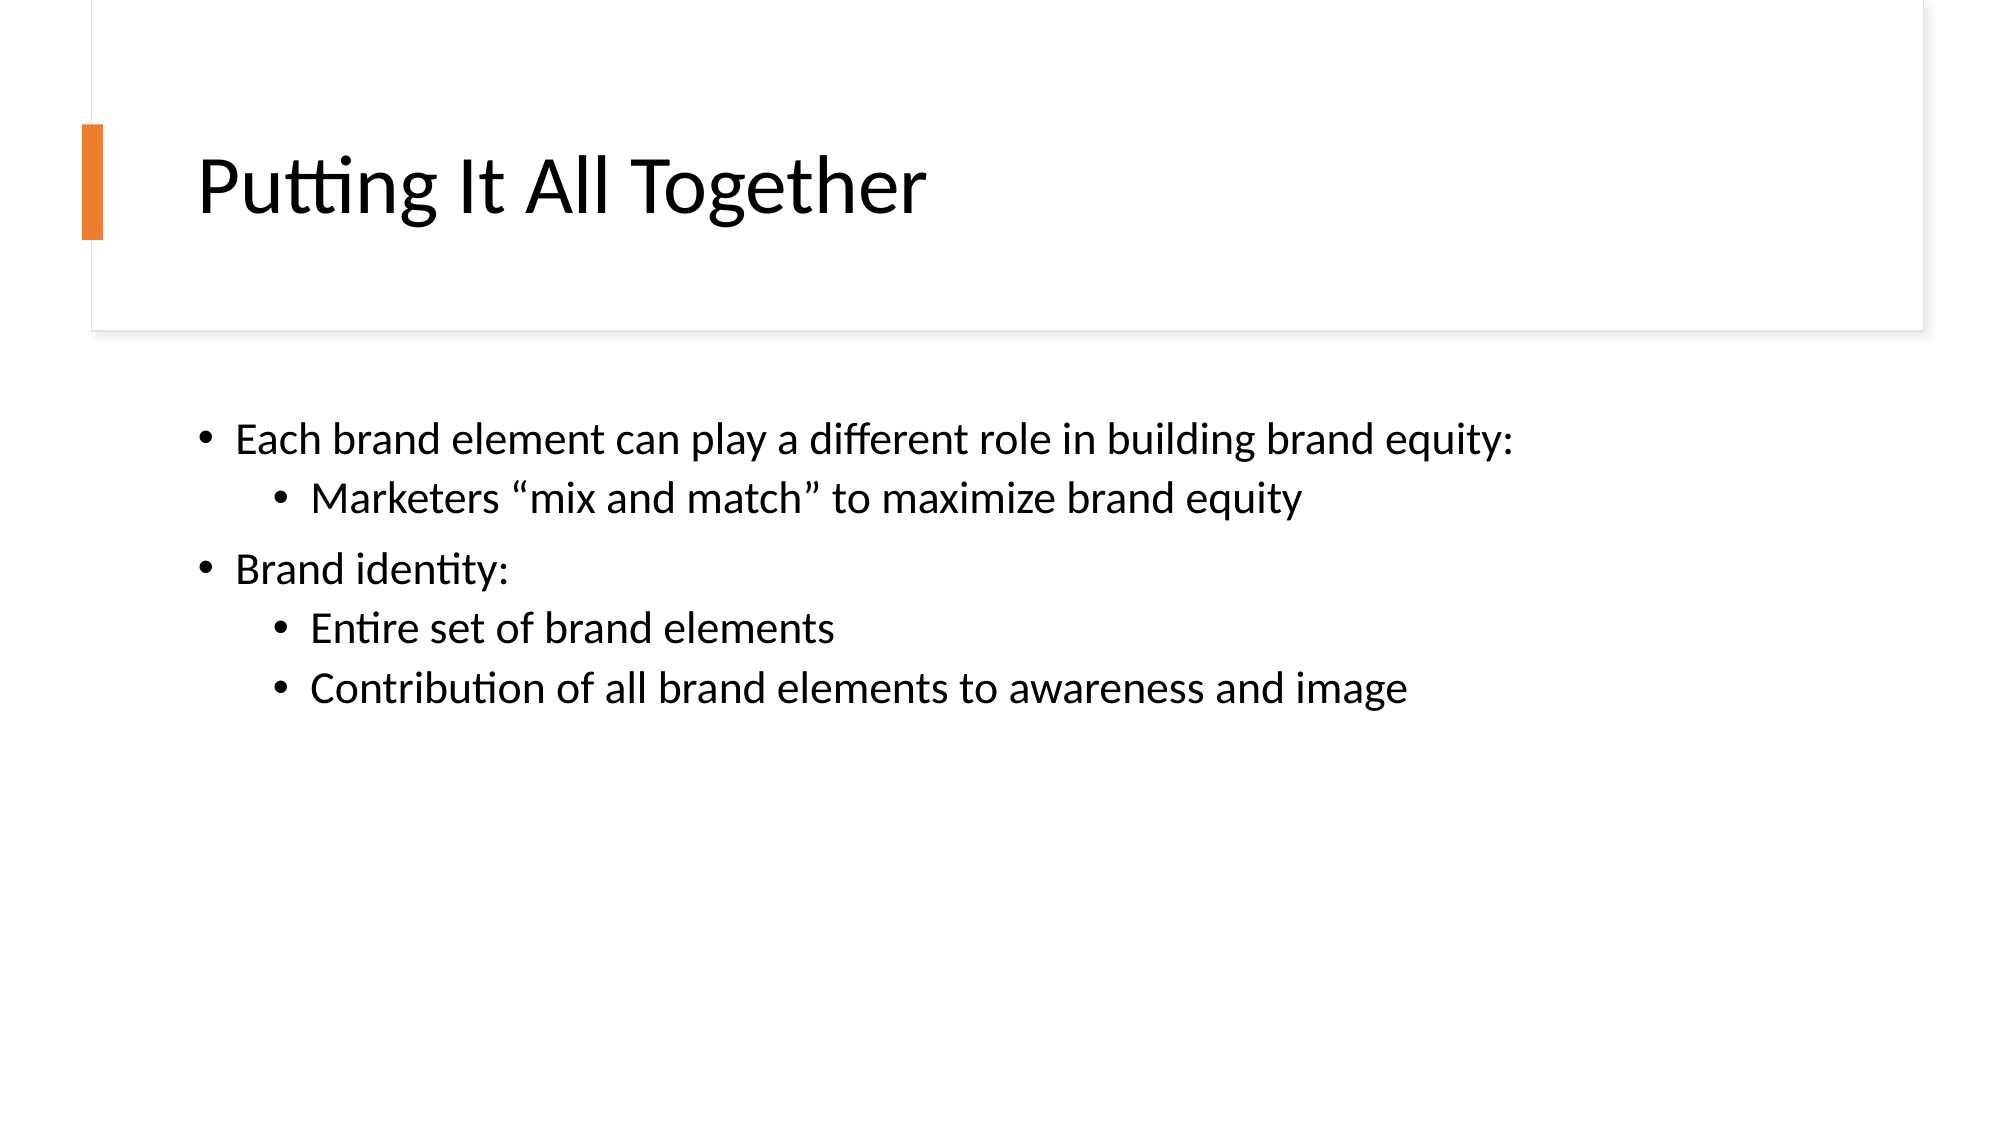

# Putting It All Together

Each brand element can play a different role in building brand equity:
Marketers “mix and match” to maximize brand equity
Brand identity:
Entire set of brand elements
Contribution of all brand elements to awareness and image